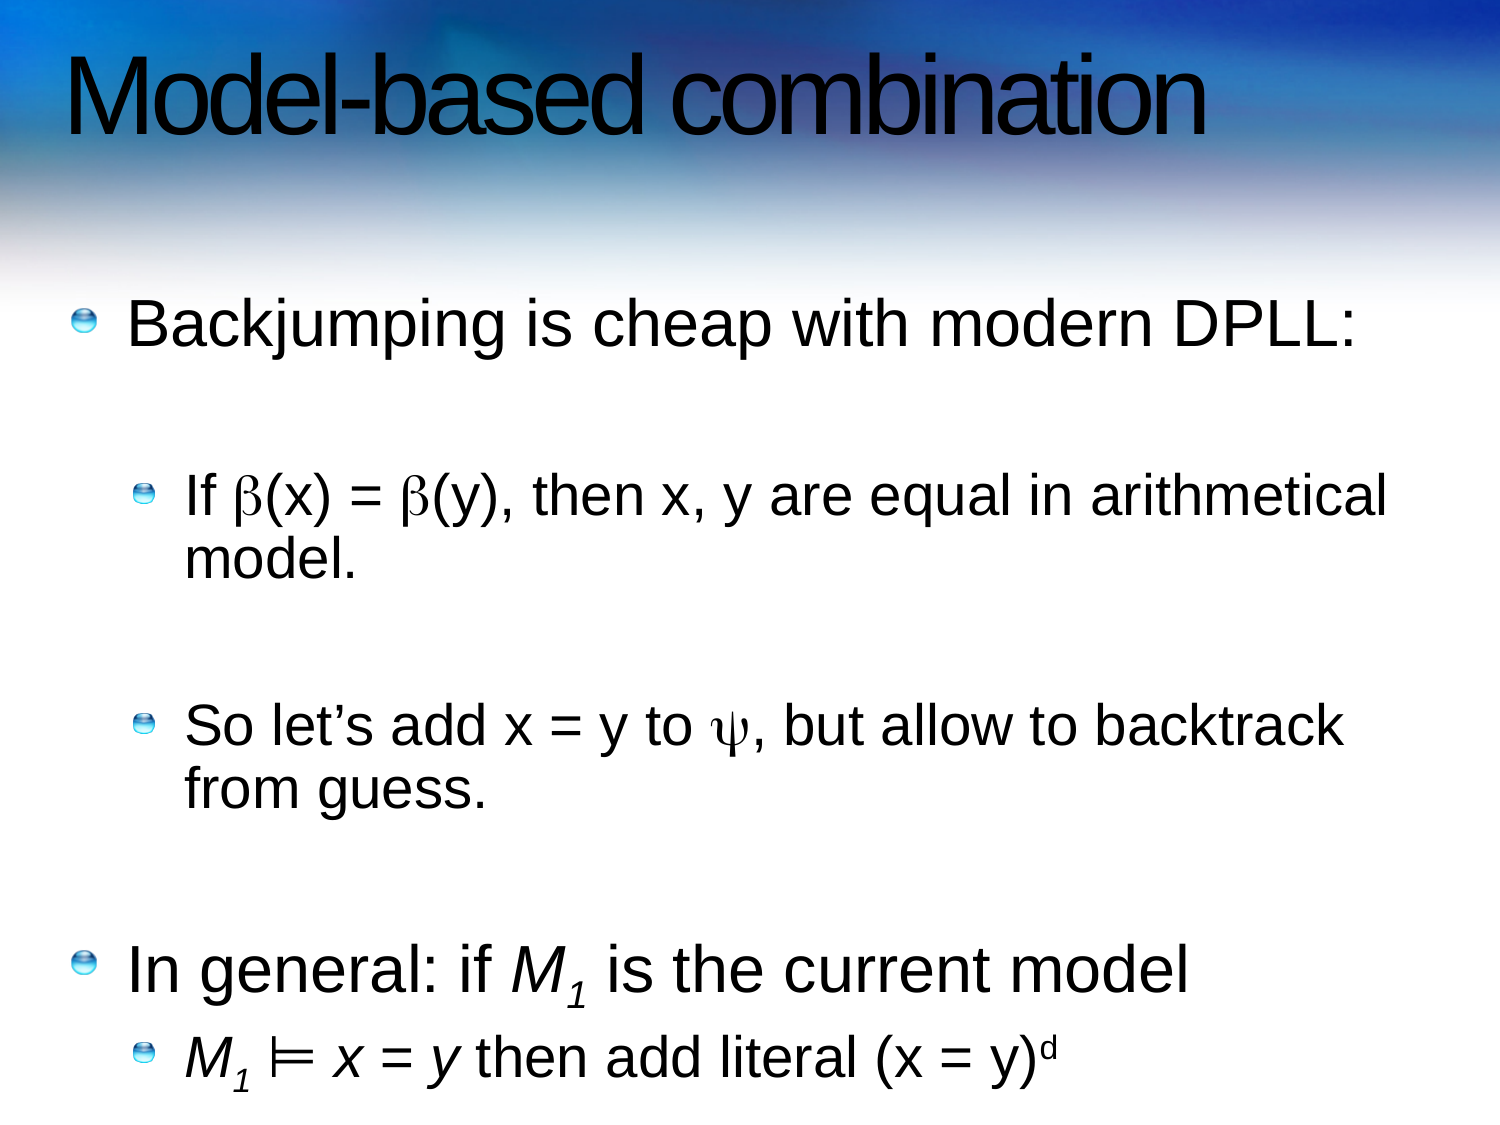

# Model-based combination

Backjumping is cheap with modern DPLL:

If β(x) = β(y), then x, y are equal in arithmetical model.

So let’s add x = y to ψ, but allow to backtrack from guess.

In general: if M1 is the current model
M1 ⊨ x = y then add literal (x = y)d